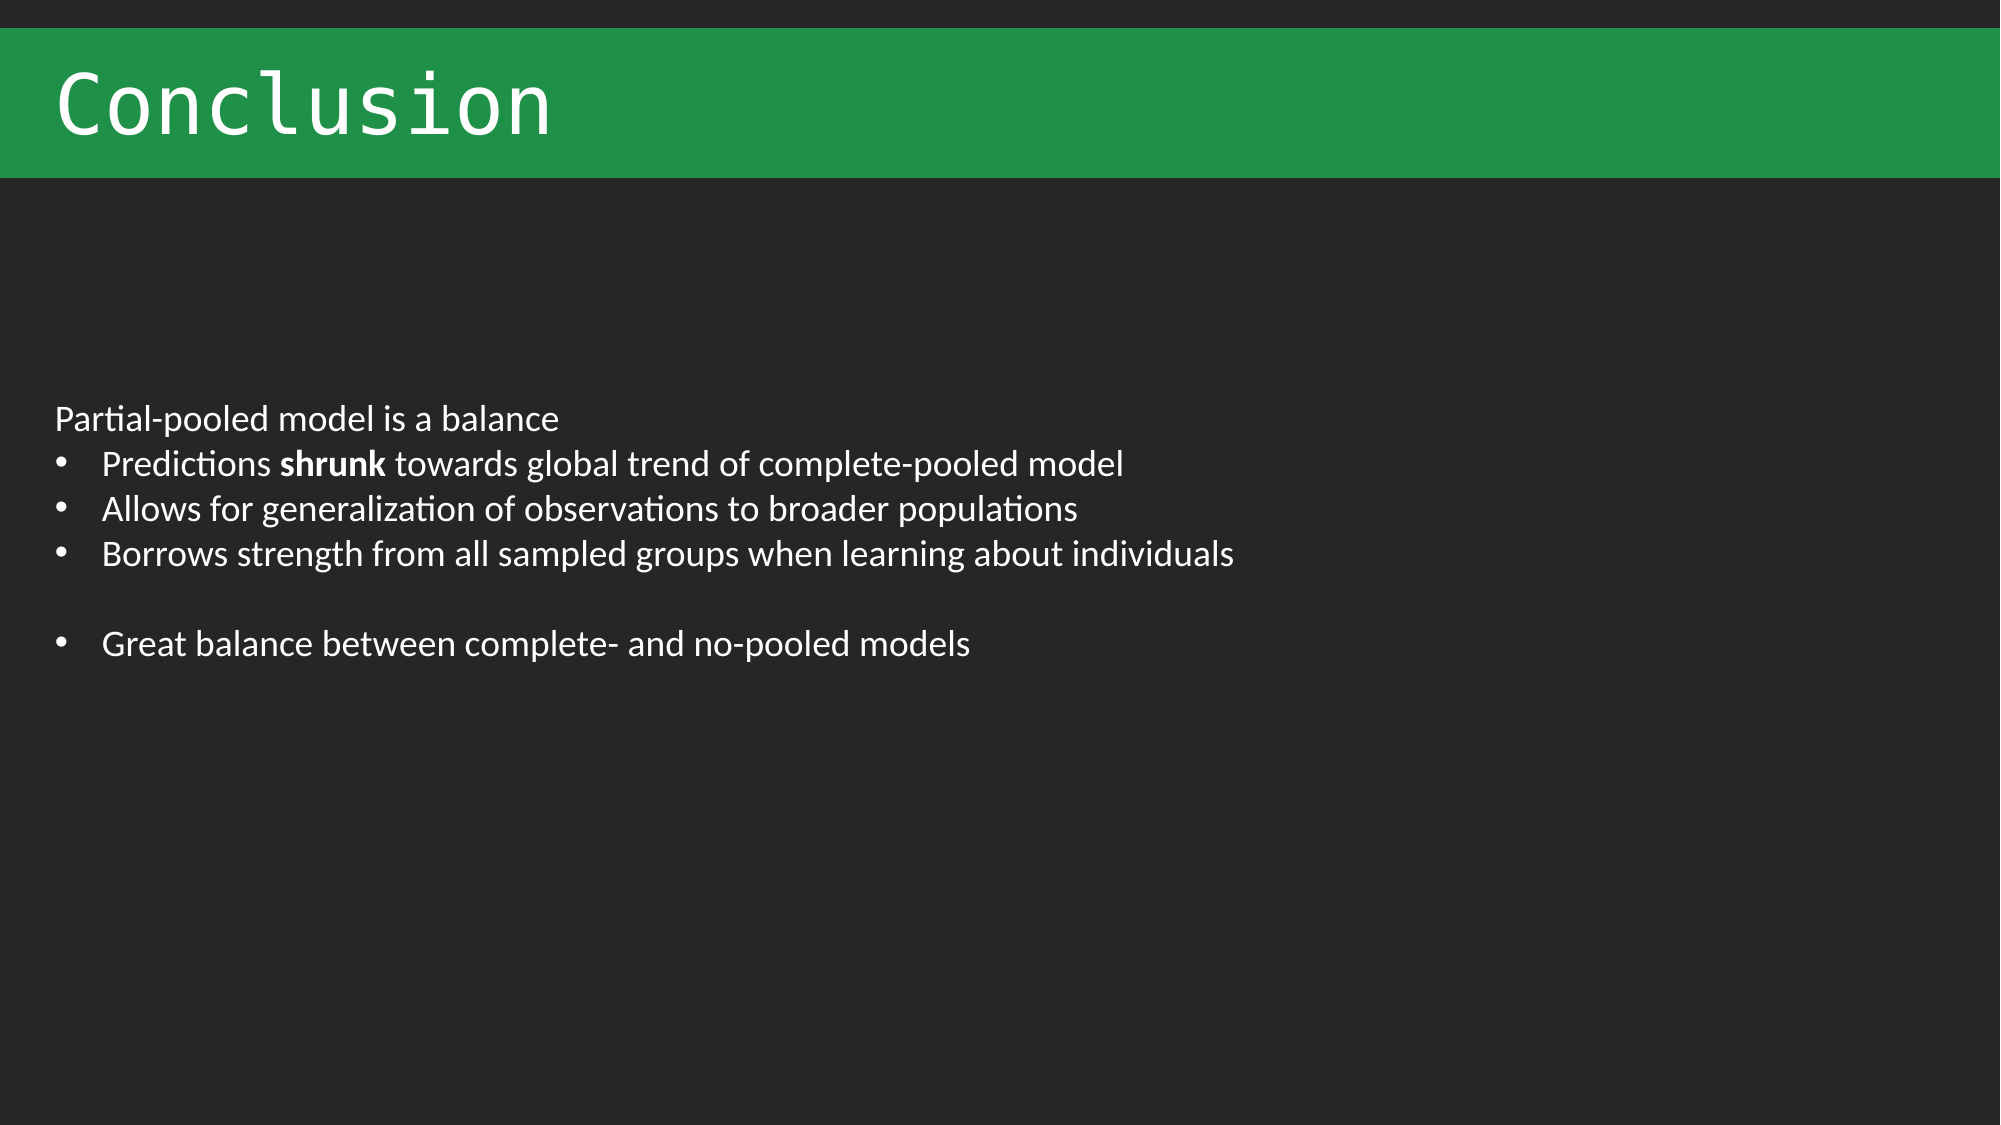

Conclusion
Partial-pooled model is a balance
Predictions shrunk towards global trend of complete-pooled model
Allows for generalization of observations to broader populations
Borrows strength from all sampled groups when learning about individuals

Great balance between complete- and no-pooled models